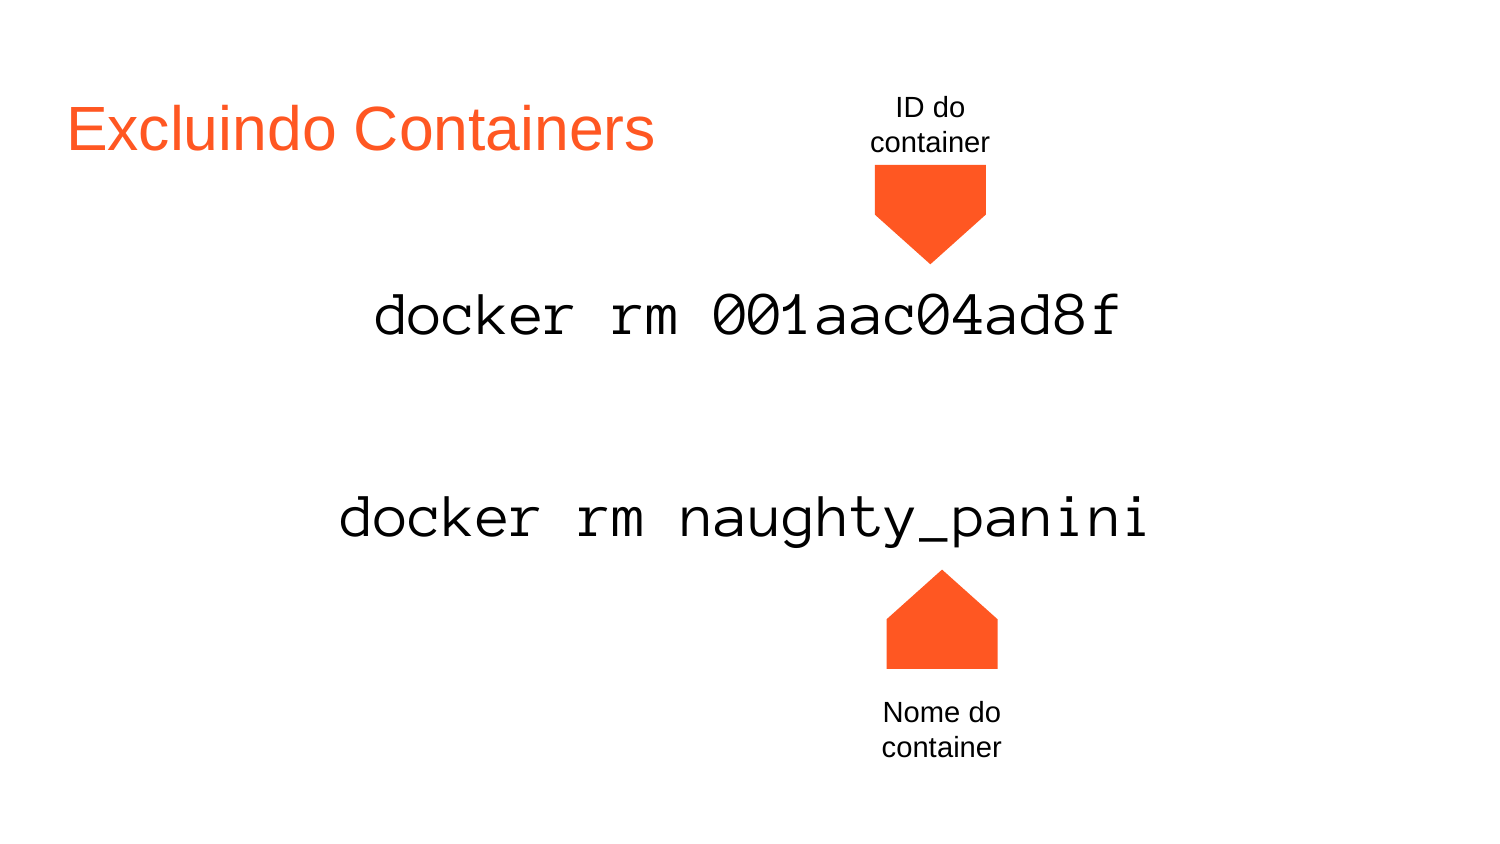

# Excluindo Containers
ID do container

docker rm 001aac04ad8f
docker rm naughty_panini

Nome do container